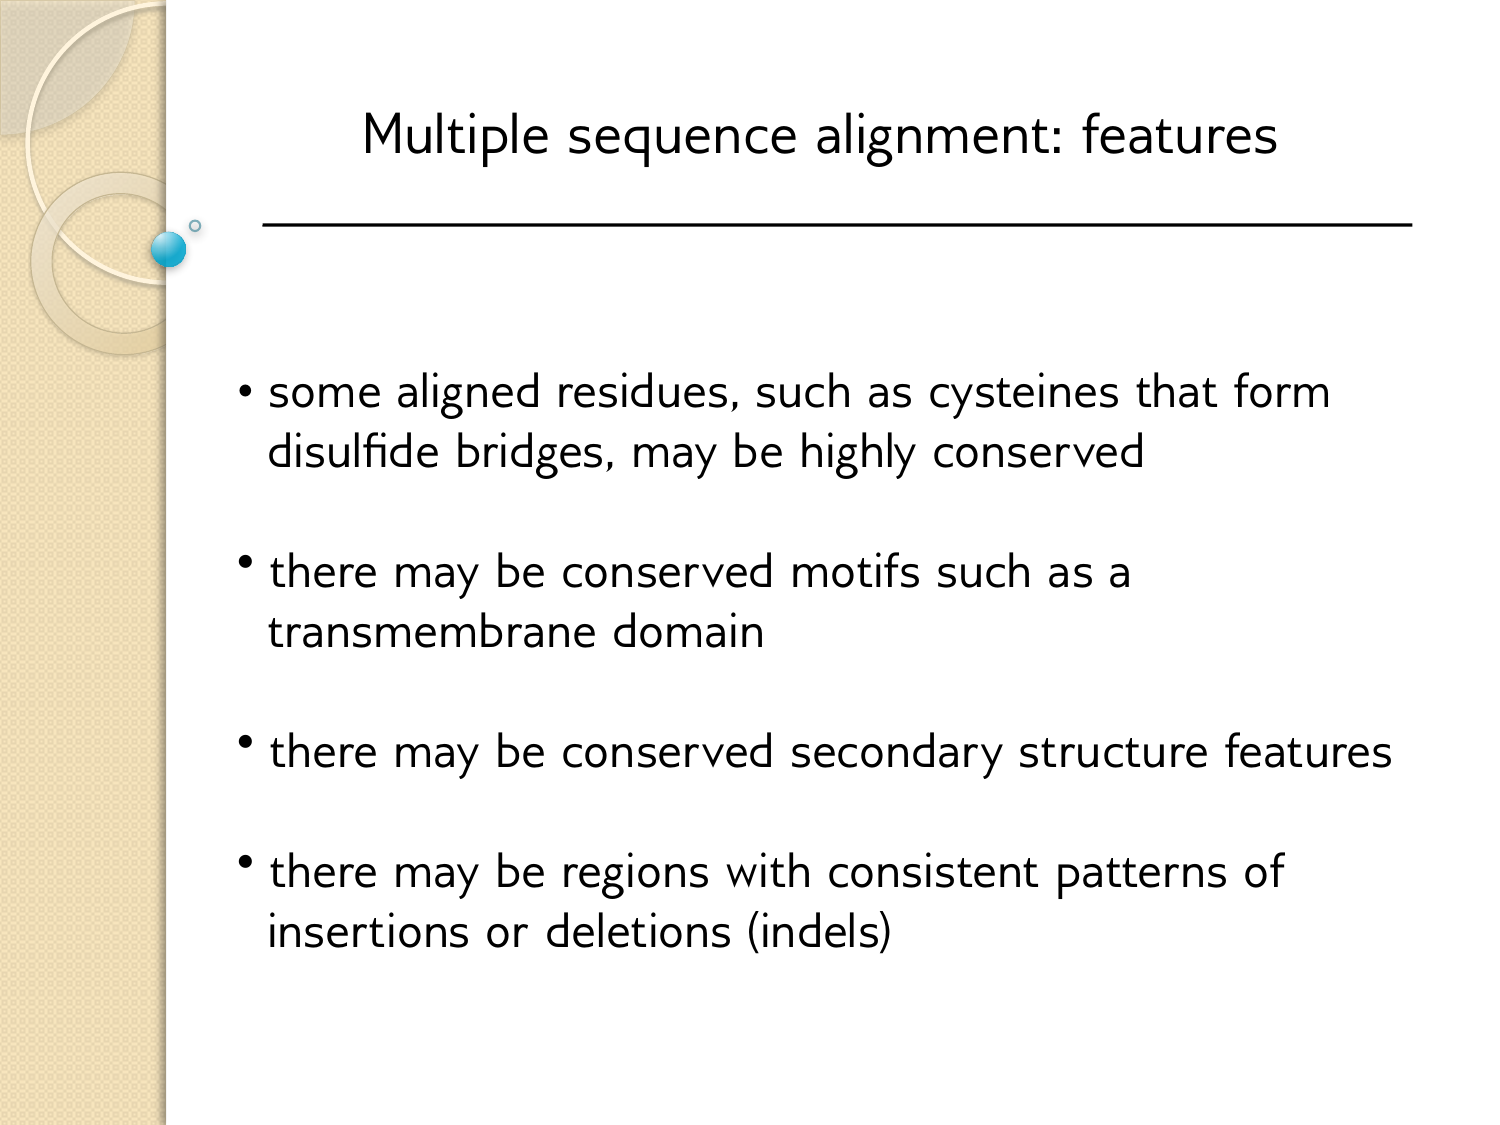

Multiple sequence alignment: features

• some aligned residues, such as cysteines that form
  disulfide bridges, may be highly conserved

 there may be conserved motifs such as a
  transmembrane domain

 there may be conserved secondary structure features

 there may be regions with consistent patterns of
  insertions or deletions (indels)